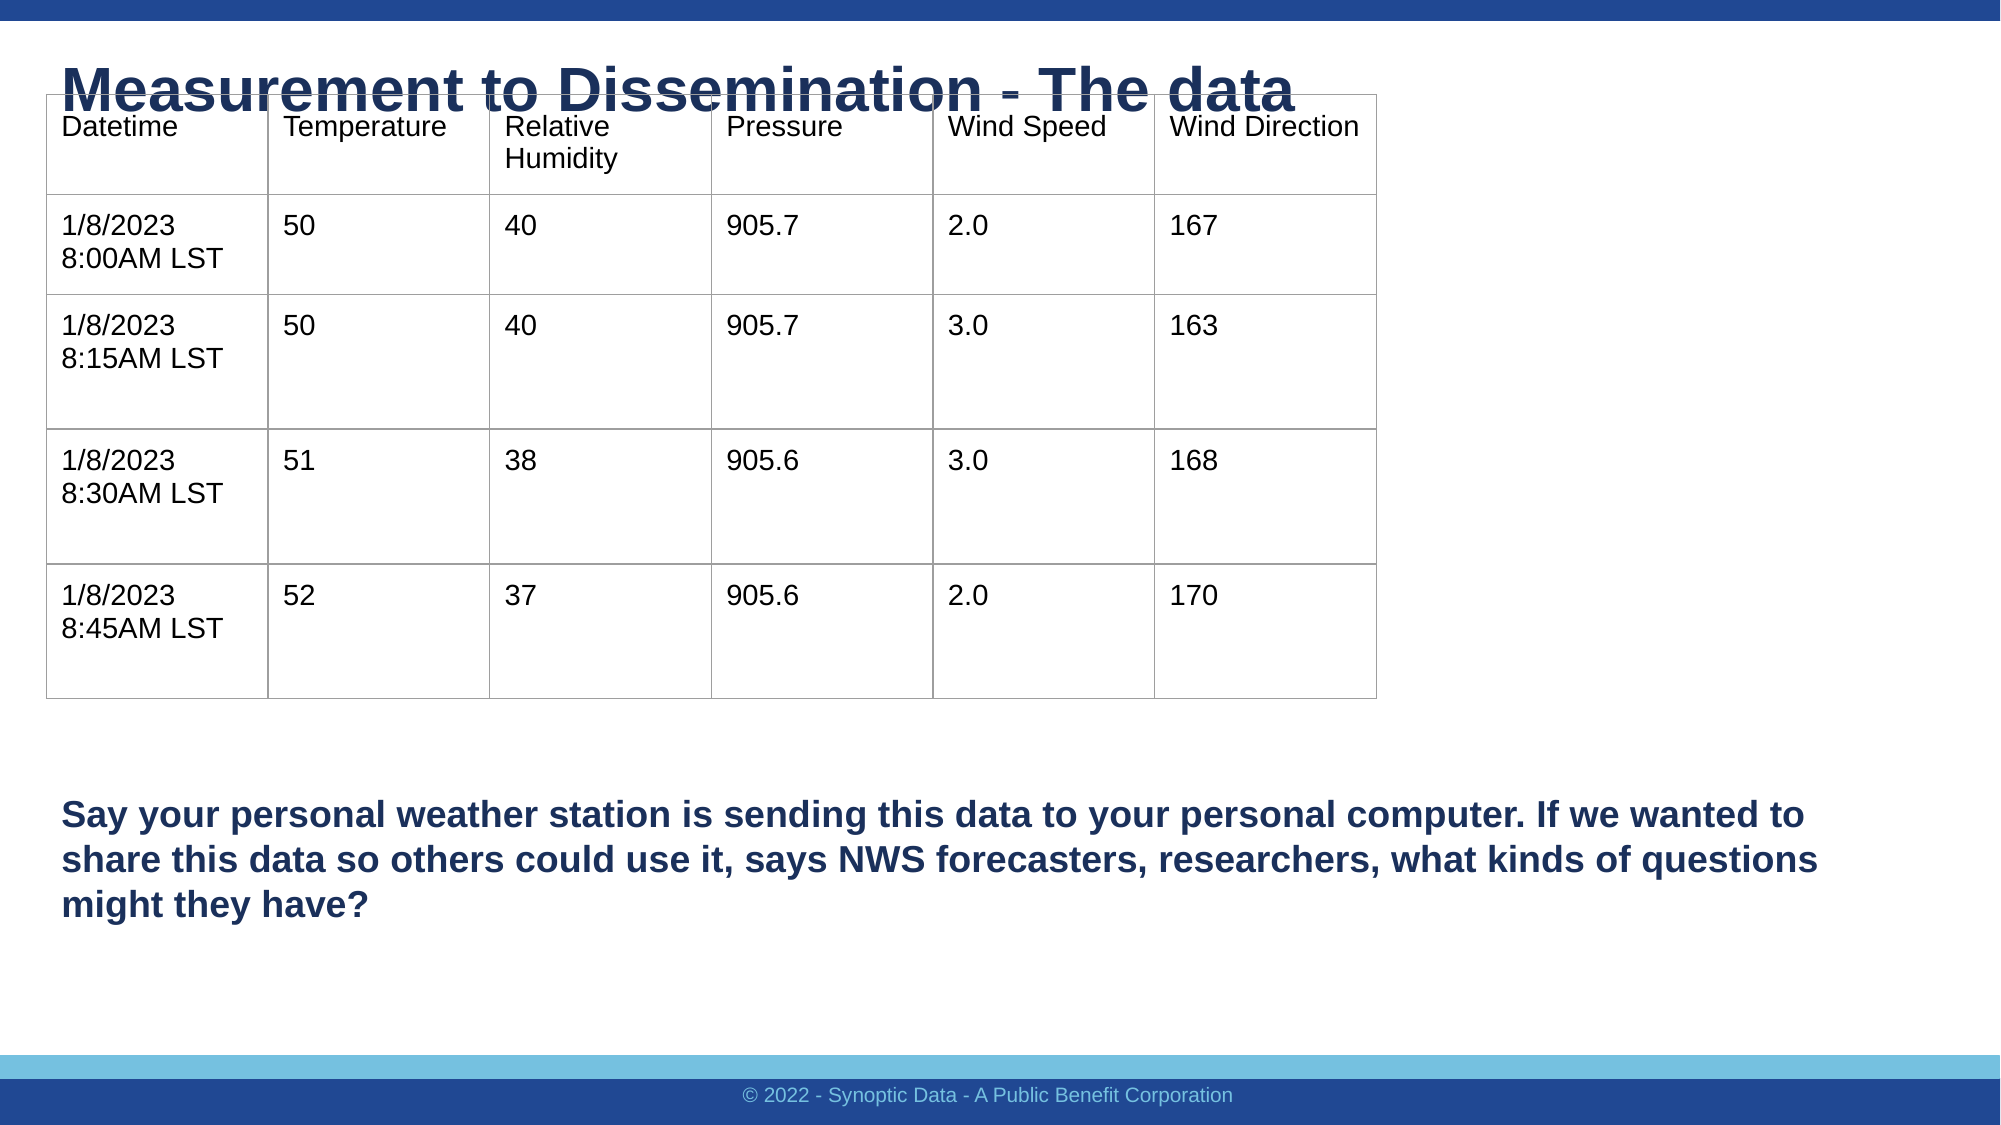

Measurement to Dissemination - The data
| Datetime | Temperature | Relative Humidity | Pressure | Wind Speed | Wind Direction |
| --- | --- | --- | --- | --- | --- |
| 1/8/2023 8:00AM LST | 50 | 40 | 905.7 | 2.0 | 167 |
| 1/8/2023 8:15AM LST | 50 | 40 | 905.7 | 3.0 | 163 |
| 1/8/2023 8:30AM LST | 51 | 38 | 905.6 | 3.0 | 168 |
| 1/8/2023 8:45AM LST | 52 | 37 | 905.6 | 2.0 | 170 |
Say your personal weather station is sending this data to your personal computer. If we wanted to share this data so others could use it, says NWS forecasters, researchers, what kinds of questions might they have?
© 2022 - Synoptic Data - A Public Benefit Corporation